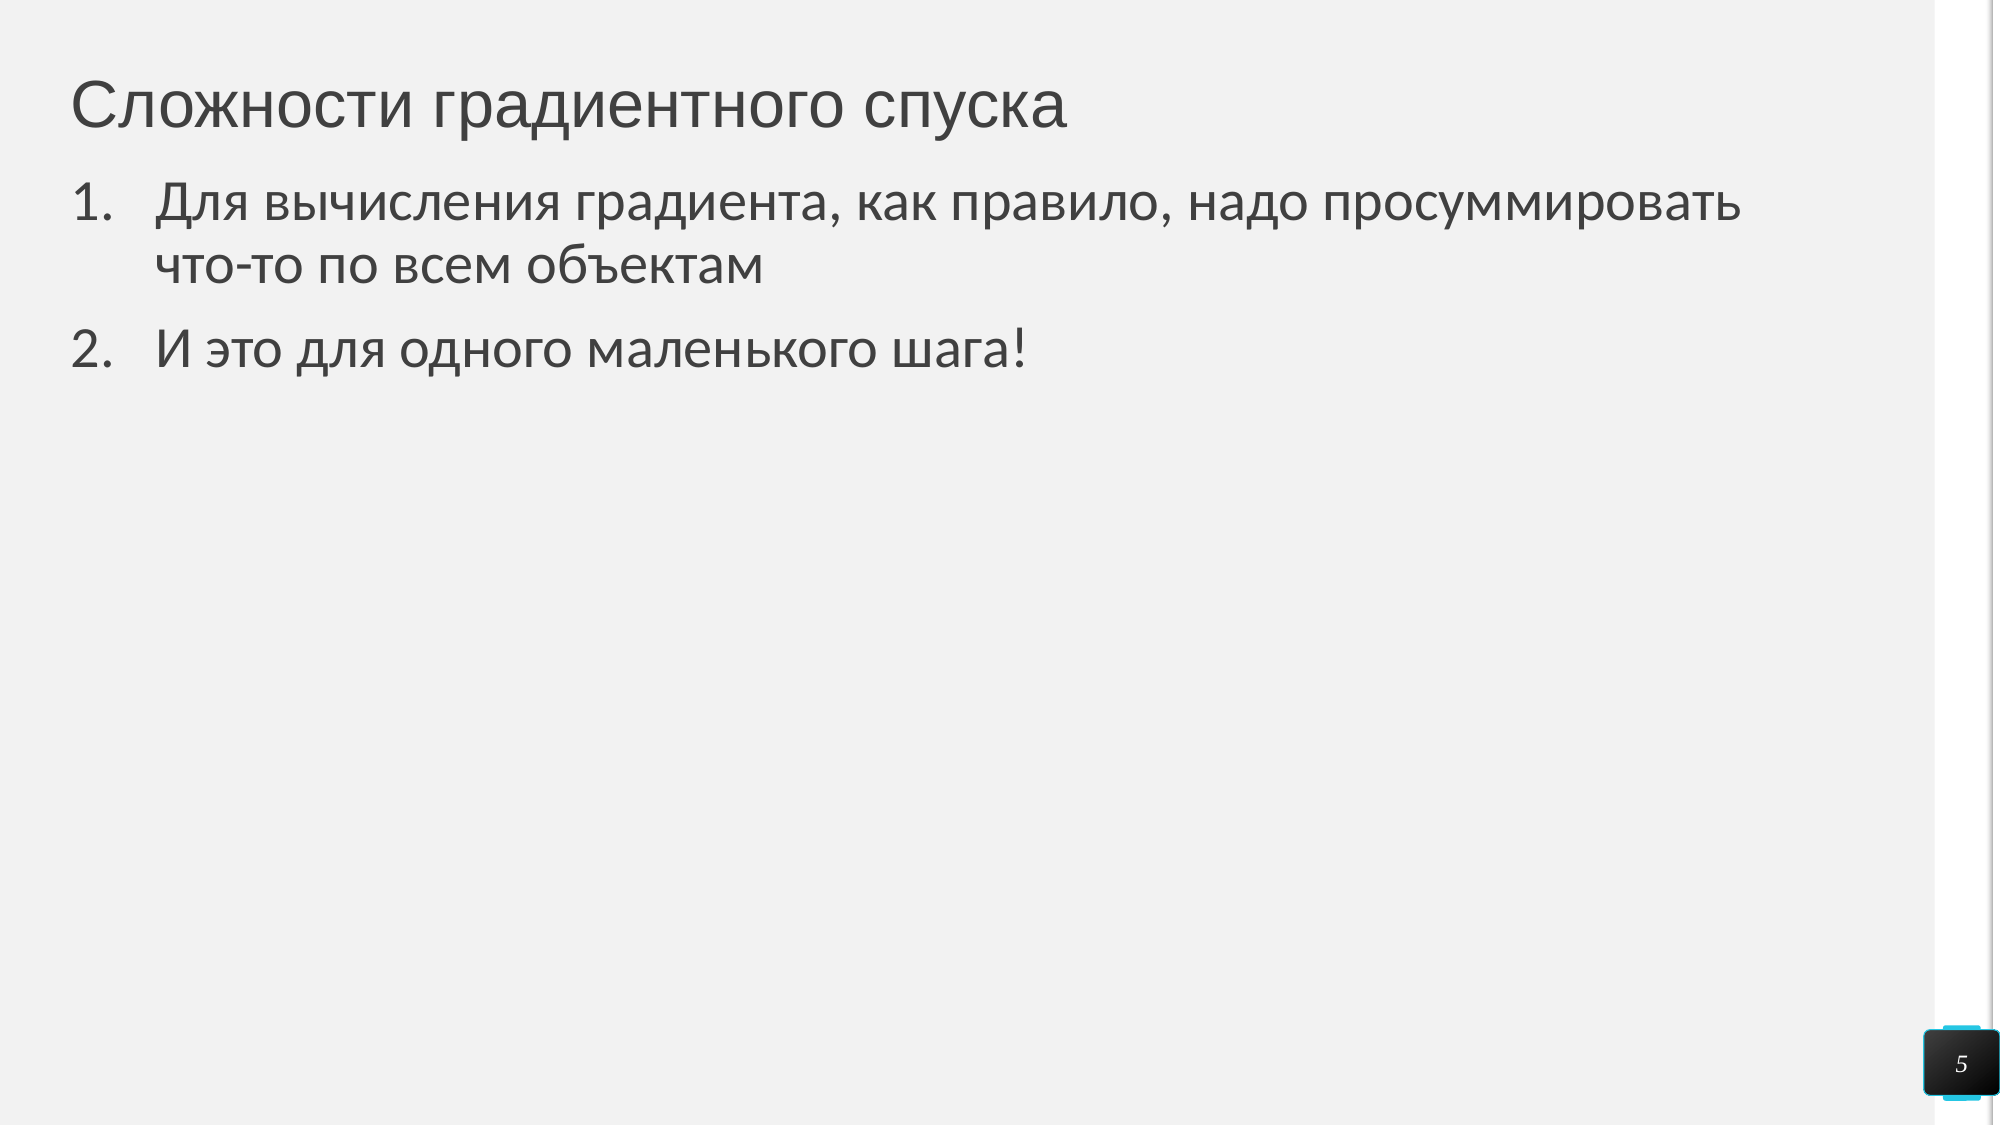

# Сложности градиентного спуска
Для вычисления градиента, как правило, надо просуммировать
что-то по всем объектам
И это для одного маленького шага!

5